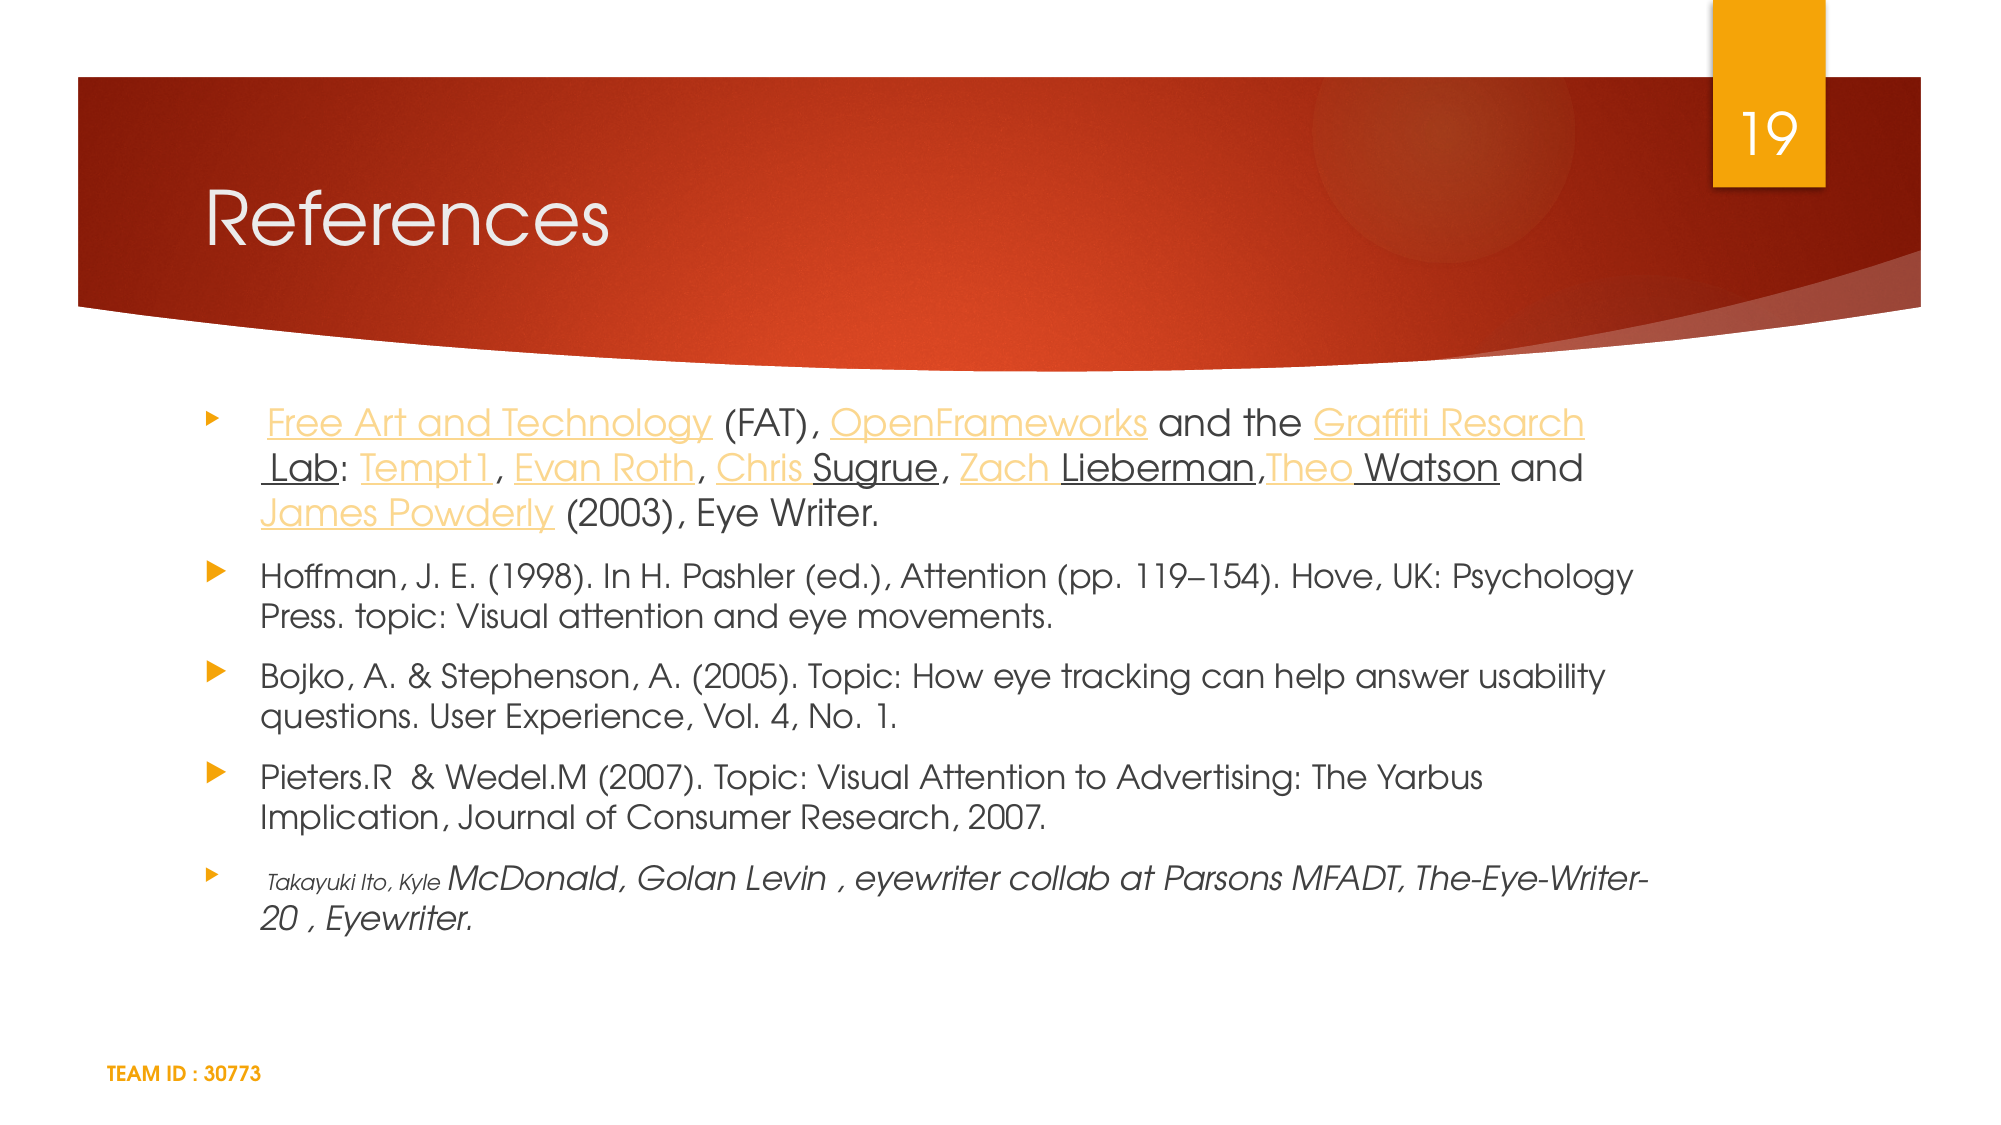

19
# References
 Free Art and Technology (FAT), OpenFrameworks and the Graffiti Resarch Lab: Tempt1, Evan Roth, Chris Sugrue, Zach Lieberman,Theo Watson and James Powderly (2003), Eye Writer.
Hoffman, J. E. (1998). In H. Pashler (ed.), Attention (pp. 119–154). Hove, UK: Psychology Press. topic: Visual attention and eye movements.
Bojko, A. & Stephenson, A. (2005). Topic: How eye tracking can help answer usability questions. User Experience, Vol. 4, No. 1.
Pieters.R  & Wedel.M (2007). Topic: Visual Attention to Advertising: The Yarbus Implication, Journal of Consumer Research, 2007.
 Takayuki Ito, Kyle McDonald, Golan Levin , eyewriter collab at Parsons MFADT, The-Eye-Writer-20 , Eyewriter.

TEAM ID : 30773